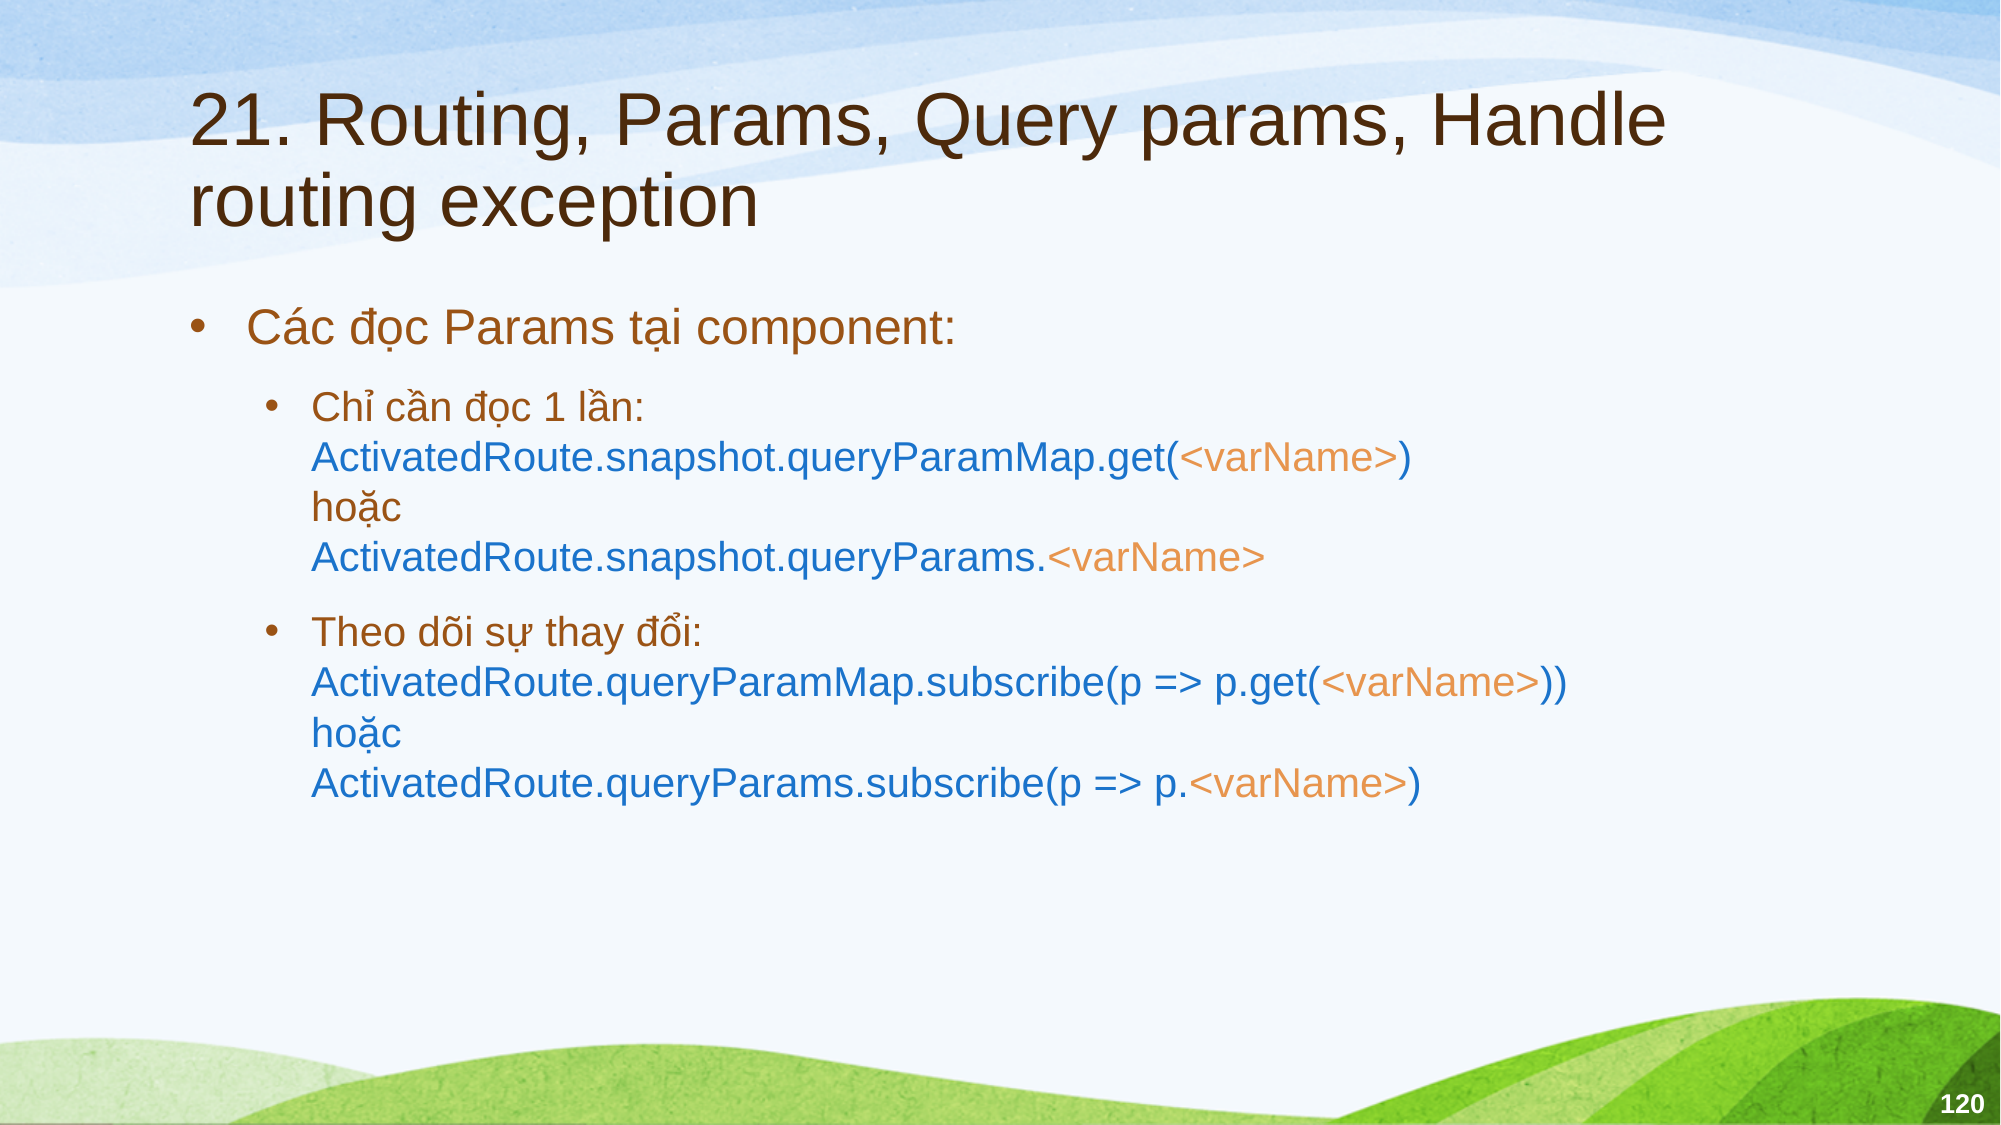

# 21. Routing, Params, Query params, Handle routing exception
Các đọc Params tại component:
Chỉ cần đọc 1 lần:
ActivatedRoute.snapshot.queryParamMap.get(<varName>)
hoặc
ActivatedRoute.snapshot.queryParams.<varName>
Theo dõi sự thay đổi:
ActivatedRoute.queryParamMap.subscribe(p => p.get(<varName>))
hoặc
ActivatedRoute.queryParams.subscribe(p => p.<varName>)

120